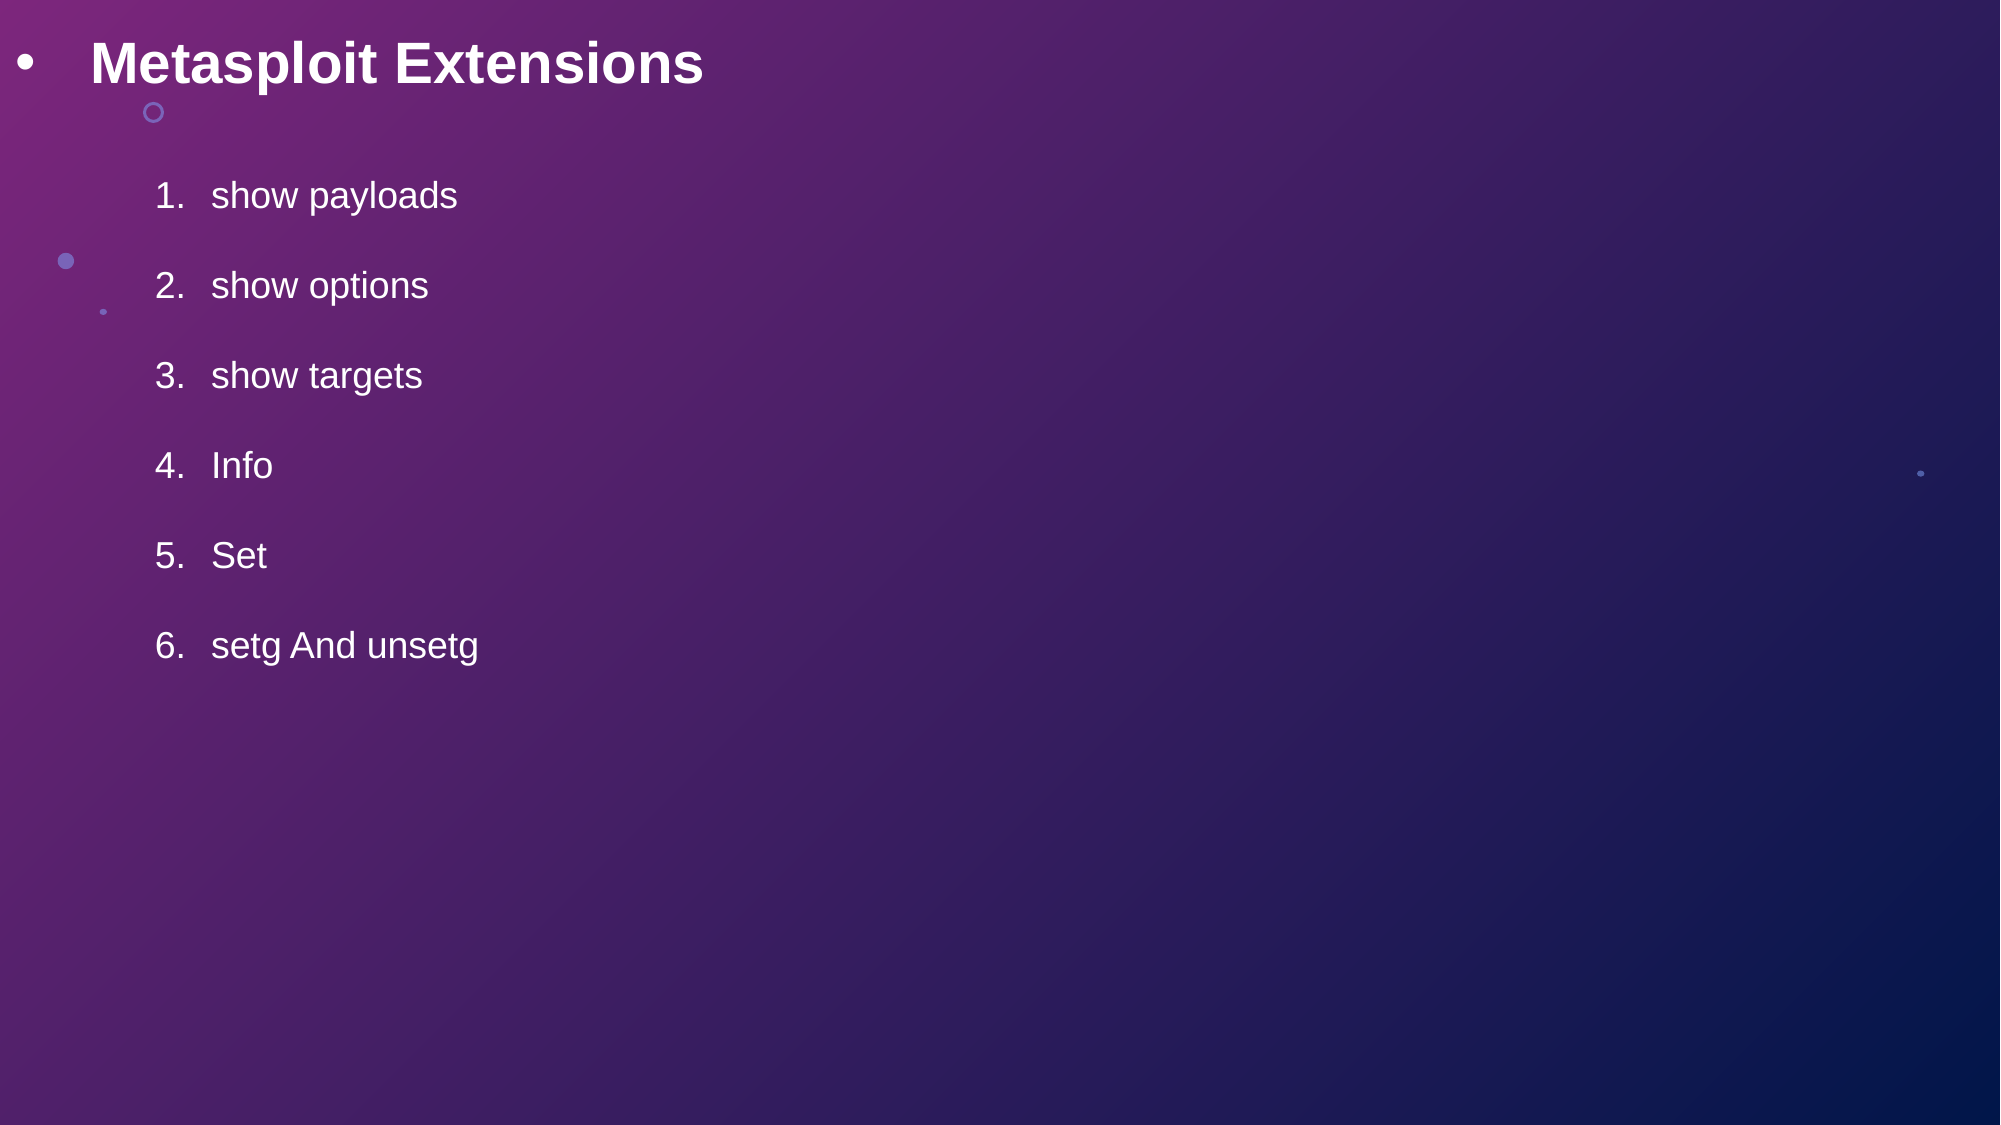

# Metasploit Extensions
show payloads

show options

show targets

Info

Set

setg And unsetg